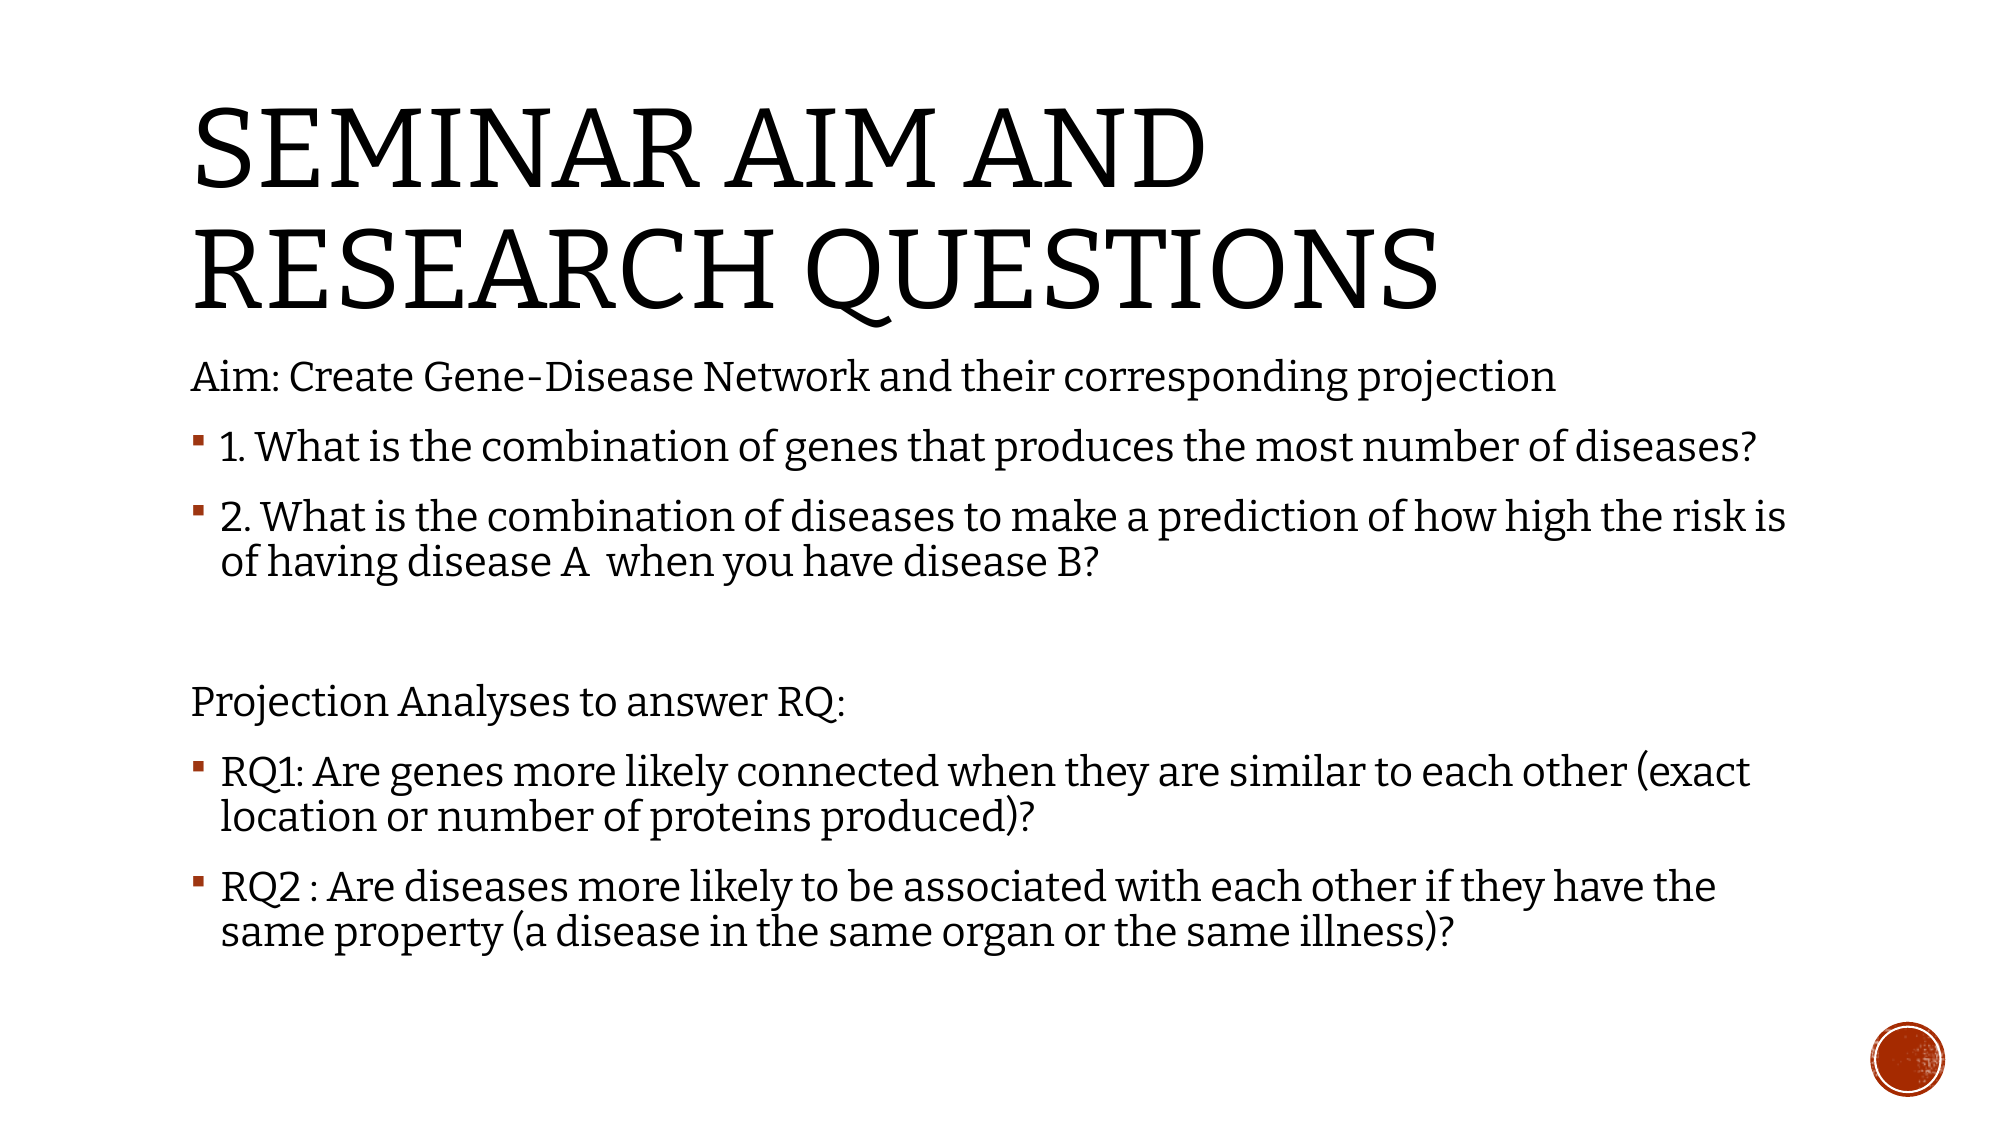

# Seminar AIM and Research Questions
Aim: Create Gene-Disease Network and their corresponding projection
1. What is the combination of genes that produces the most number of diseases?
2. What is the combination of diseases to make a prediction of how high the risk is of having disease A  when you have disease B?

Projection Analyses to answer RQ:
RQ1: Are genes more likely connected when they are similar to each other (exact location or number of proteins produced)?
RQ2 : Are diseases more likely to be associated with each other if they have the same property (a disease in the same organ or the same illness)?